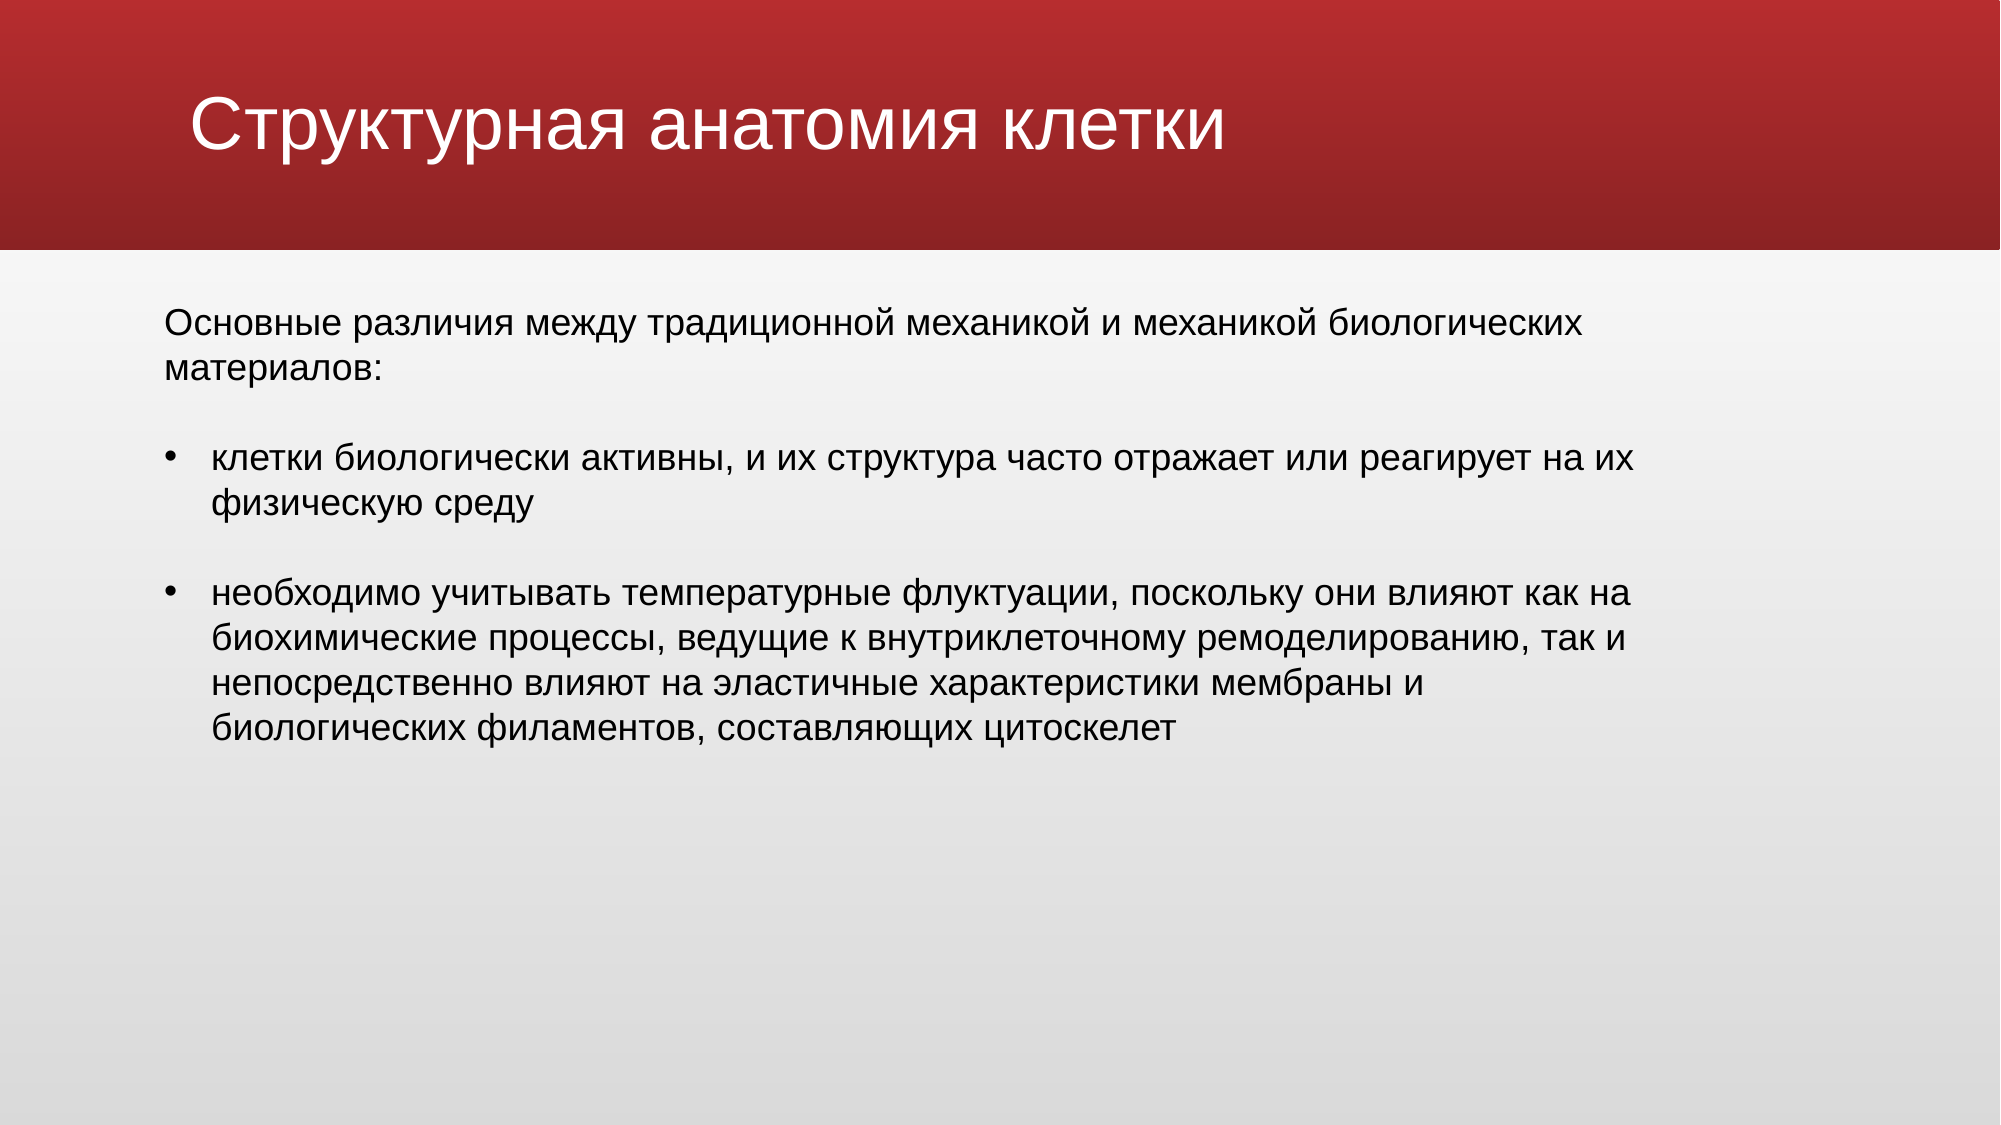

# Структурная анатомия клетки
Основные различия между традиционной механикой и механикой биологических материалов:

клетки биологически активны, и их структура часто отражает или реагирует на их физическую среду

необходимо учитывать температурные флуктуации, поскольку они влияют как на биохимические процессы, ведущие к внутриклеточному ремоделированию, так и непосредственно влияют на эластичные характеристики мембраны и биологических филаментов, составляющих цитоскелет